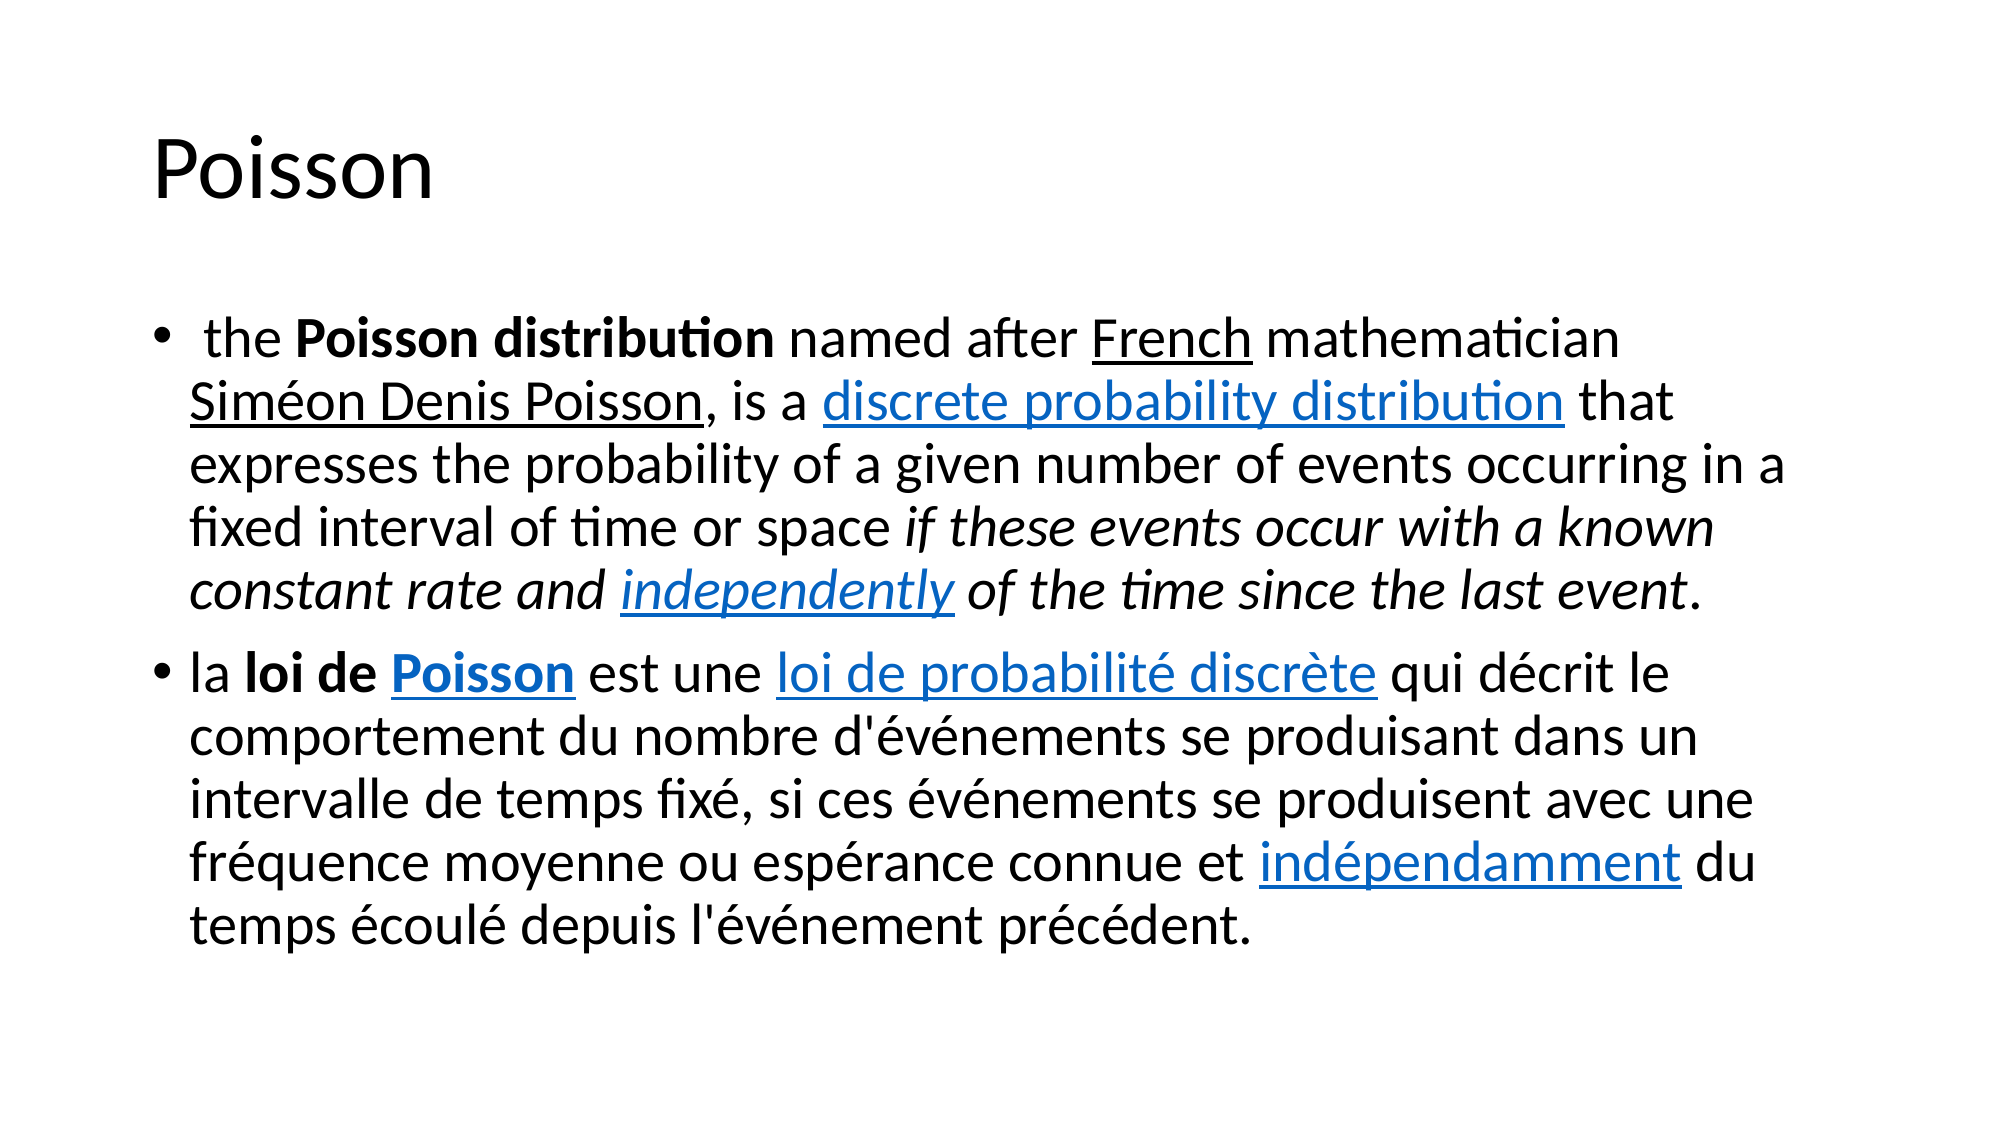

# Poisson
 the Poisson distribution named after French mathematician Siméon Denis Poisson, is a discrete probability distribution that expresses the probability of a given number of events occurring in a fixed interval of time or space if these events occur with a known constant rate and independently of the time since the last event.
la loi de Poisson est une loi de probabilité discrète qui décrit le comportement du nombre d'événements se produisant dans un intervalle de temps fixé, si ces événements se produisent avec une fréquence moyenne ou espérance connue et indépendamment du temps écoulé depuis l'événement précédent.